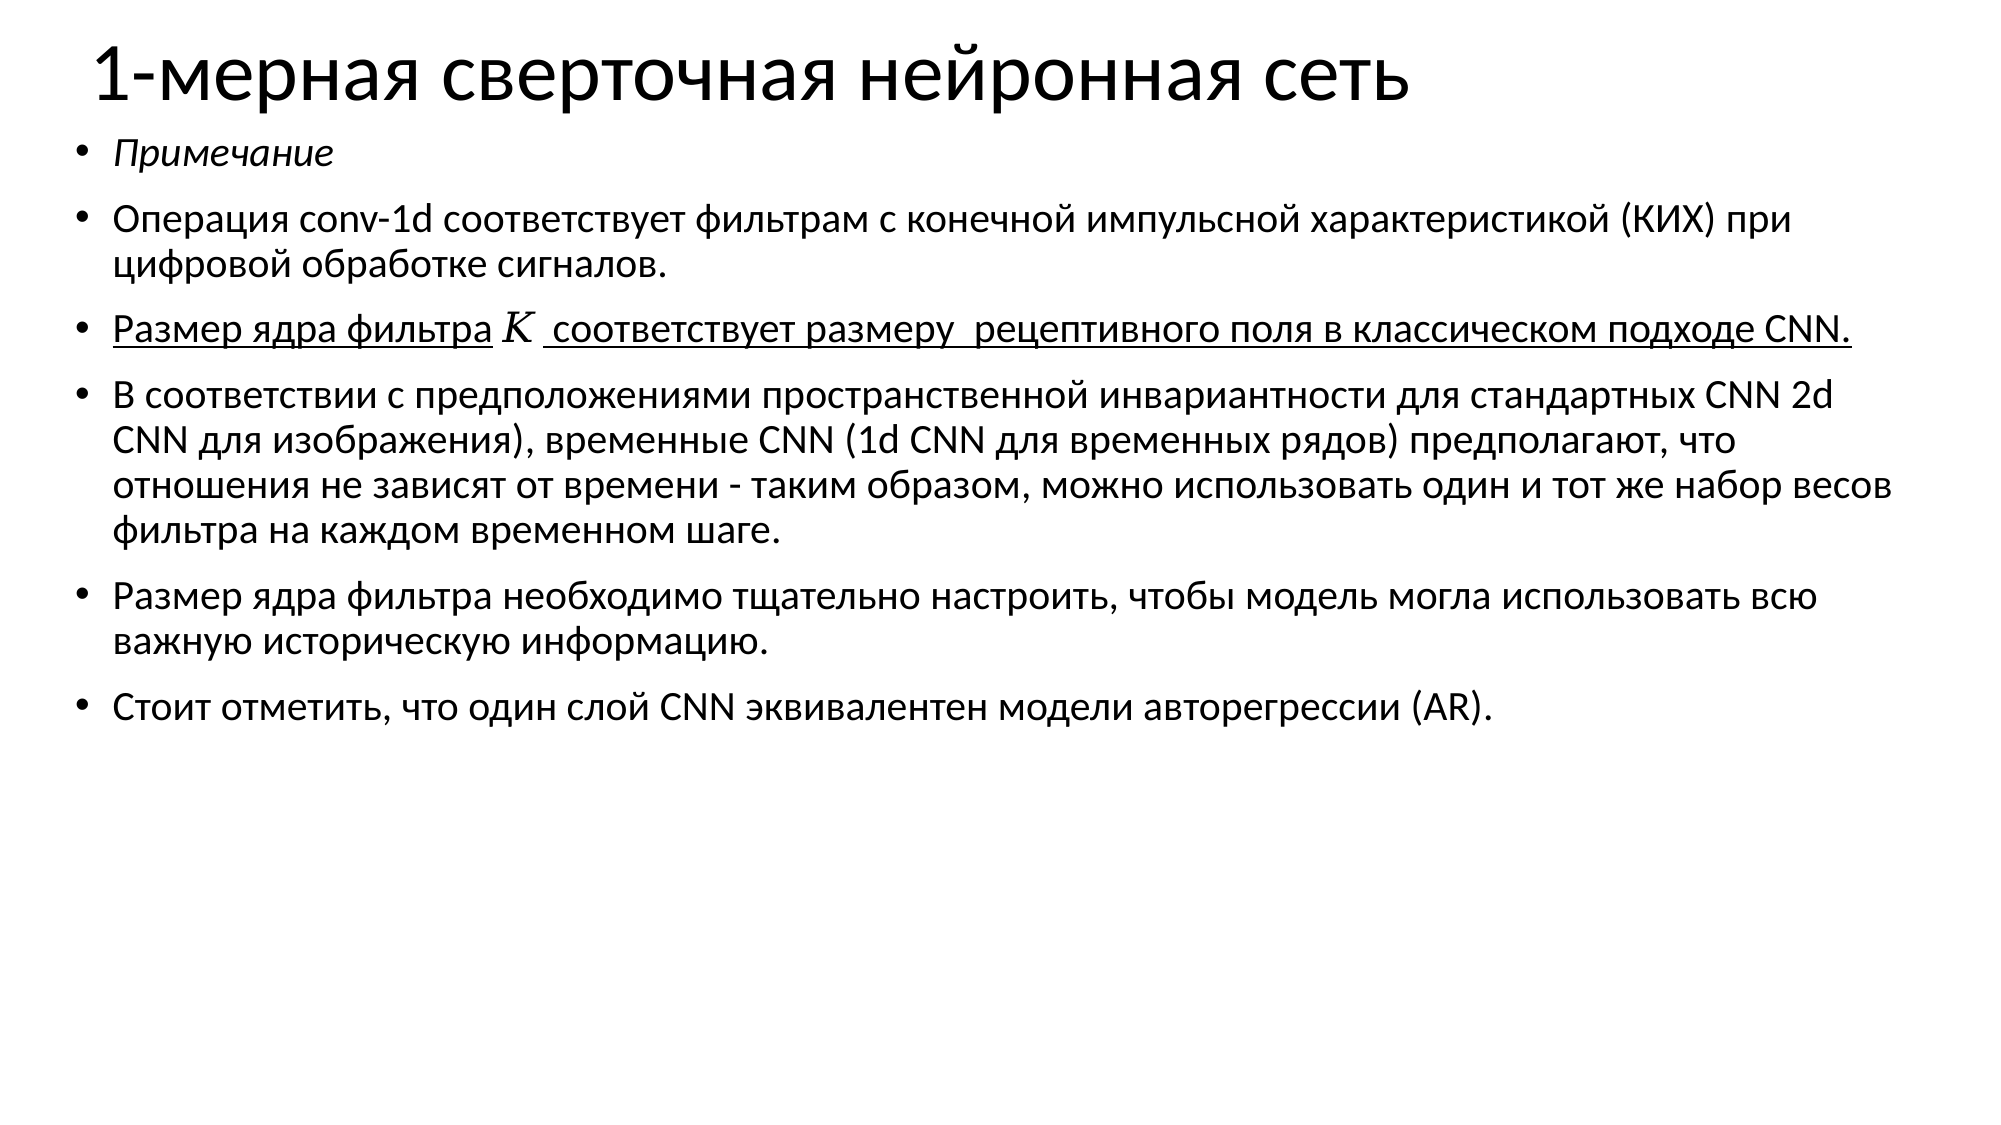

# 1-мерная сверточная нейронная сеть
Примечание
Операция conv-1d соответствует фильтрам с конечной импульсной характеристикой (КИХ) при цифровой обработке сигналов.
Размер ядра фильтра 𝐾  соответствует размеру  рецептивного поля в классическом подходе CNN.
В соответствии с предположениями пространственной инвариантности для стандартных CNN 2d CNN для изображения), временные CNN (1d CNN для временных рядов) предполагают, что отношения не зависят от времени - таким образом, можно использовать один и тот же набор весов фильтра на каждом временном шаге.
Размер ядра фильтра необходимо тщательно настроить, чтобы модель могла использовать всю важную историческую информацию.
Стоит отметить, что один слой CNN эквивалентен модели авторегрессии (AR).